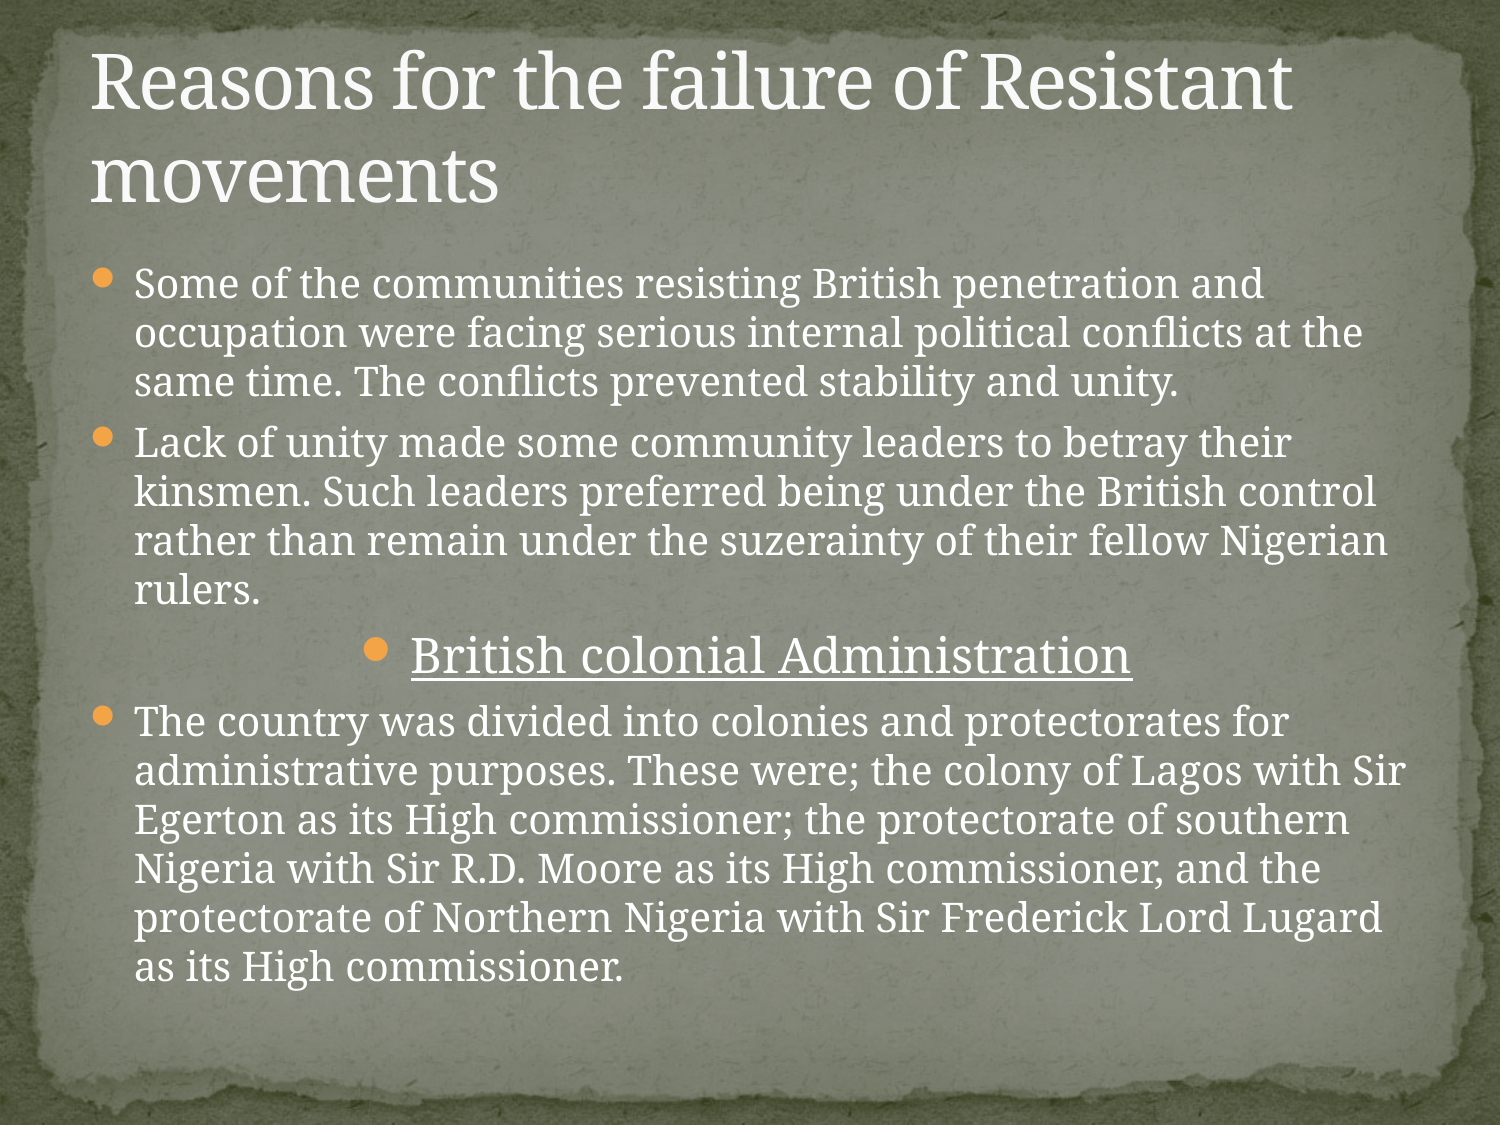

# Reasons for the failure of Resistant movements
Some of the communities resisting British penetration and occupation were facing serious internal political conflicts at the same time. The conflicts prevented stability and unity.
Lack of unity made some community leaders to betray their kinsmen. Such leaders preferred being under the British control rather than remain under the suzerainty of their fellow Nigerian rulers.
British colonial Administration
The country was divided into colonies and protectorates for administrative purposes. These were; the colony of Lagos with Sir Egerton as its High commissioner; the protectorate of southern Nigeria with Sir R.D. Moore as its High commissioner, and the protectorate of Northern Nigeria with Sir Frederick Lord Lugard as its High commissioner.